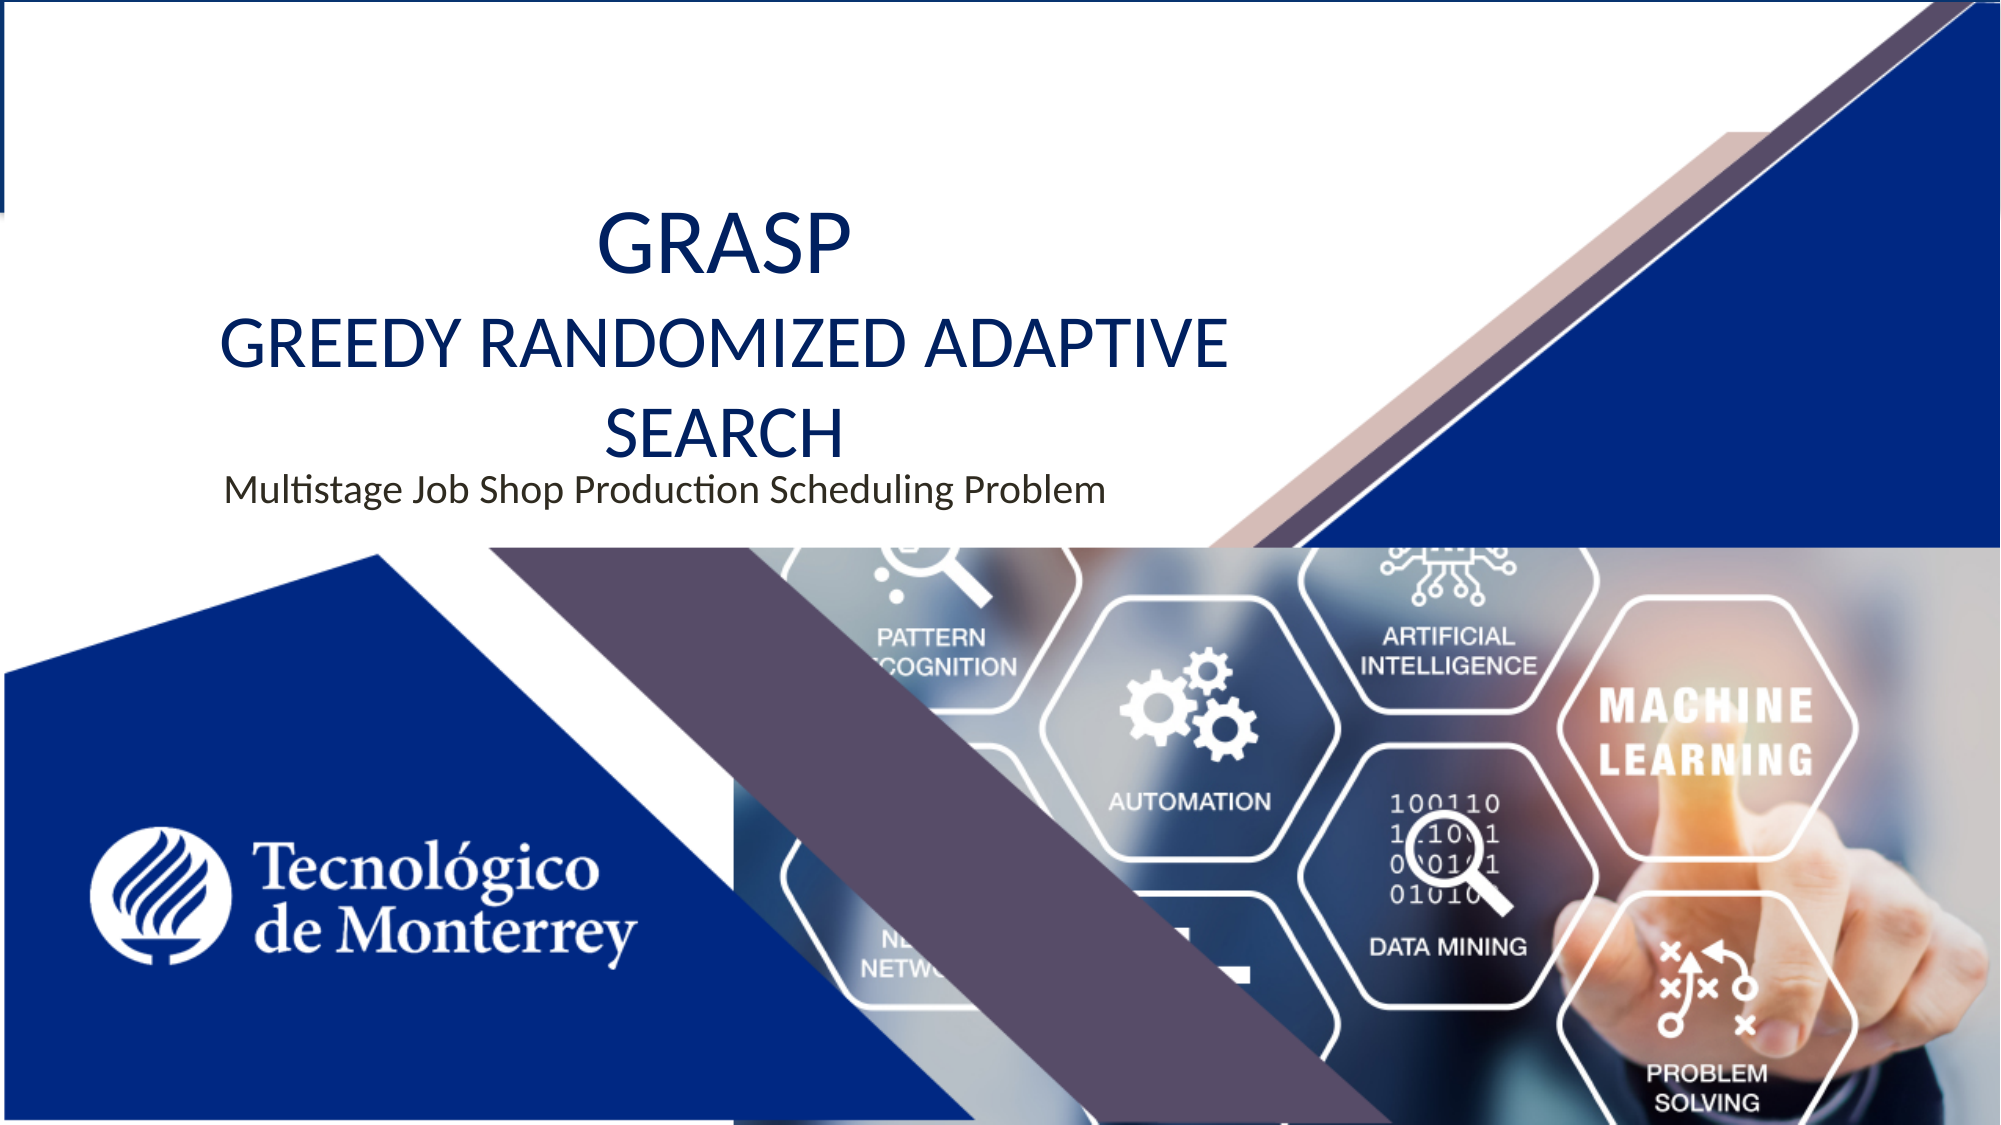

# GRASP greedy randomized adaptive search
Multistage Job Shop Production Scheduling Problem